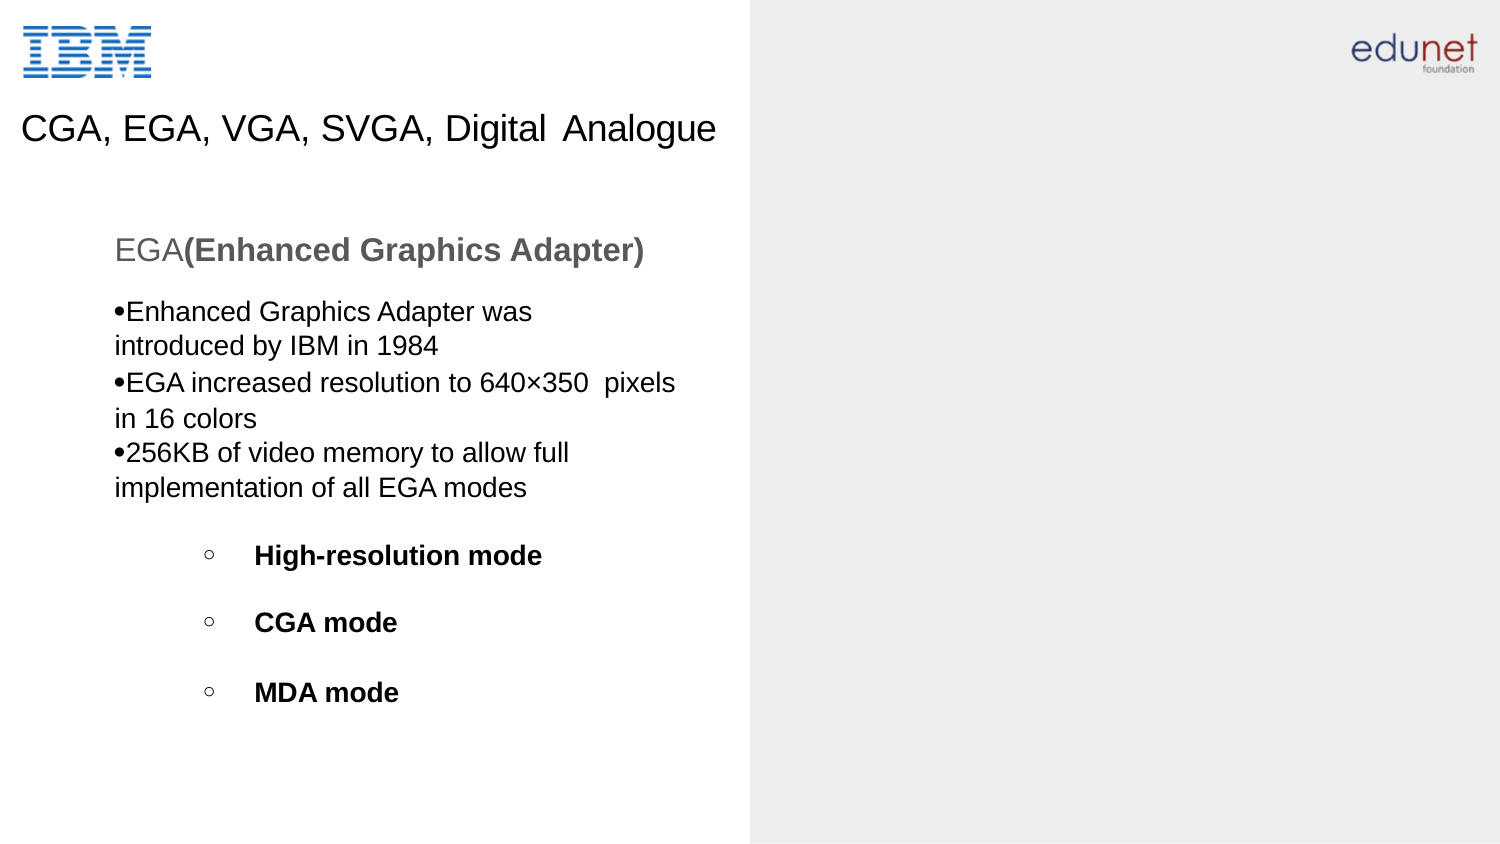

# CGA, EGA, VGA, SVGA, Digital Analogue
EGA(Enhanced Graphics Adapter)
Enhanced Graphics Adapter was
introduced by IBM in 1984
EGA increased resolution to 640×350  pixels in 16 colors
256KB of video memory to allow full
implementation of all EGA modes

High-resolution mode

CGA mode

MDA mode